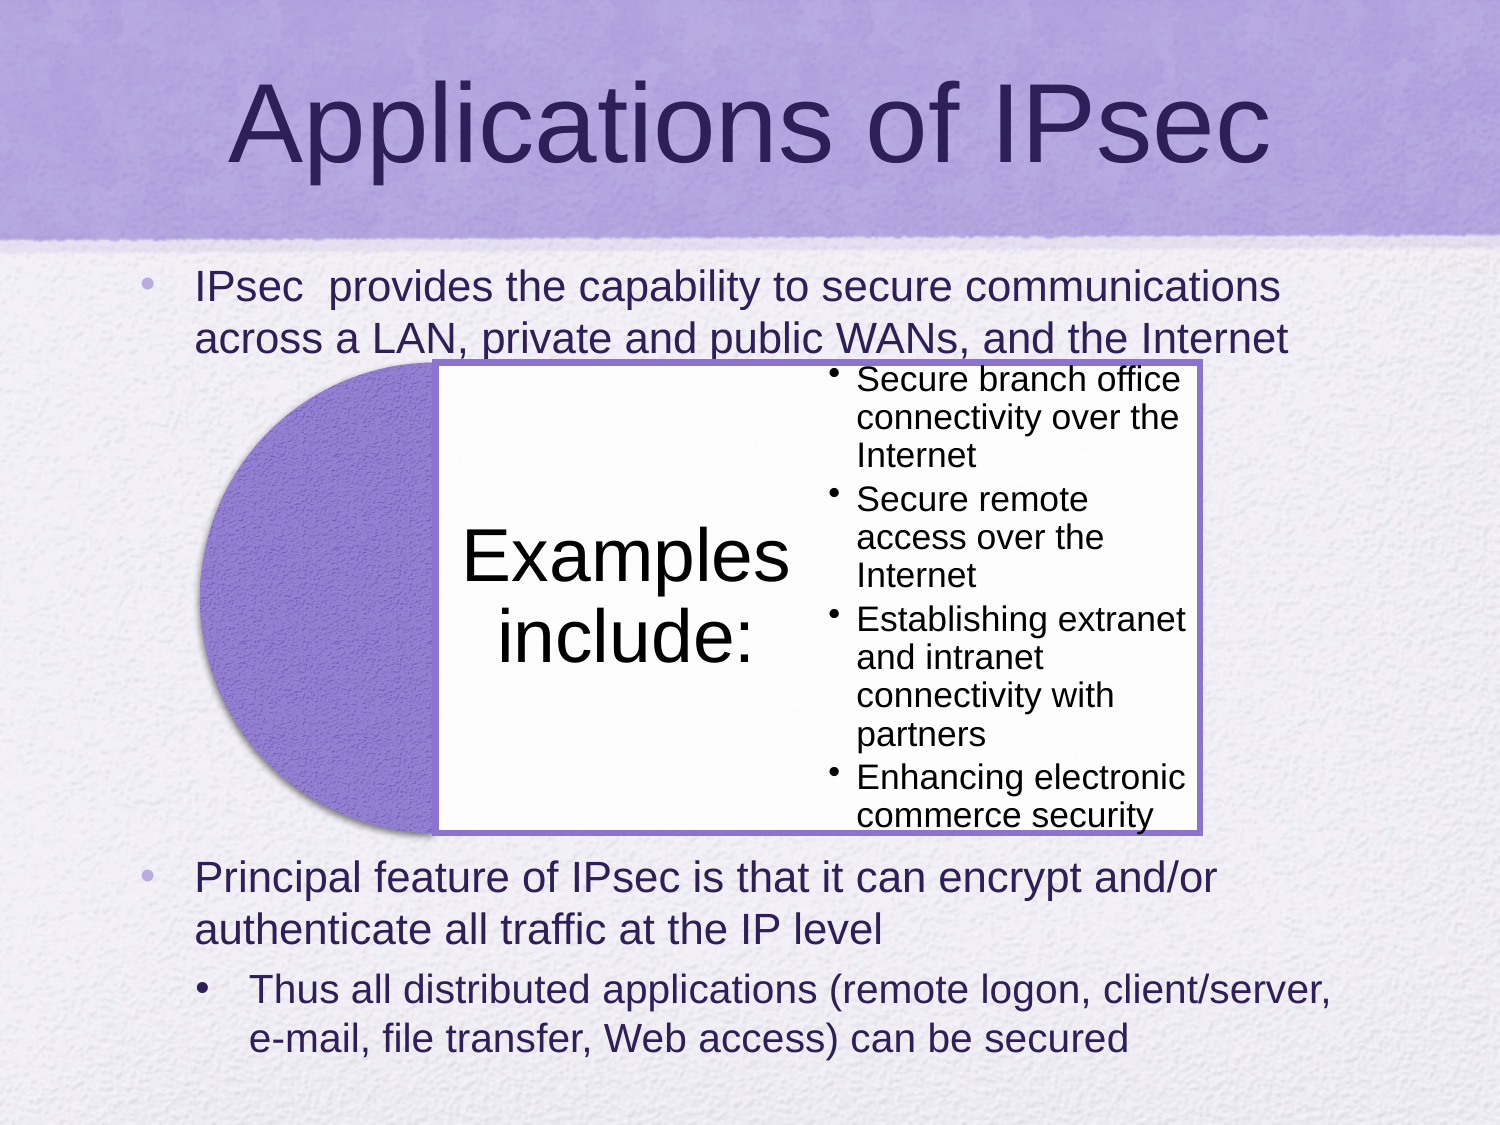

# Applications of IPsec
IPsec  provides the capability to secure communications across a LAN, private and public WANs, and the Internet

Principal feature of IPsec is that it can encrypt and/or authenticate all traffic at the IP level
Thus all distributed applications (remote logon, client/server, e-mail, file transfer, Web access) can be secured
Examples include:
Secure branch office connectivity over the Internet
Secure remote access over the Internet
Establishing extranet and intranet connectivity with partners
Enhancing electronic commerce security